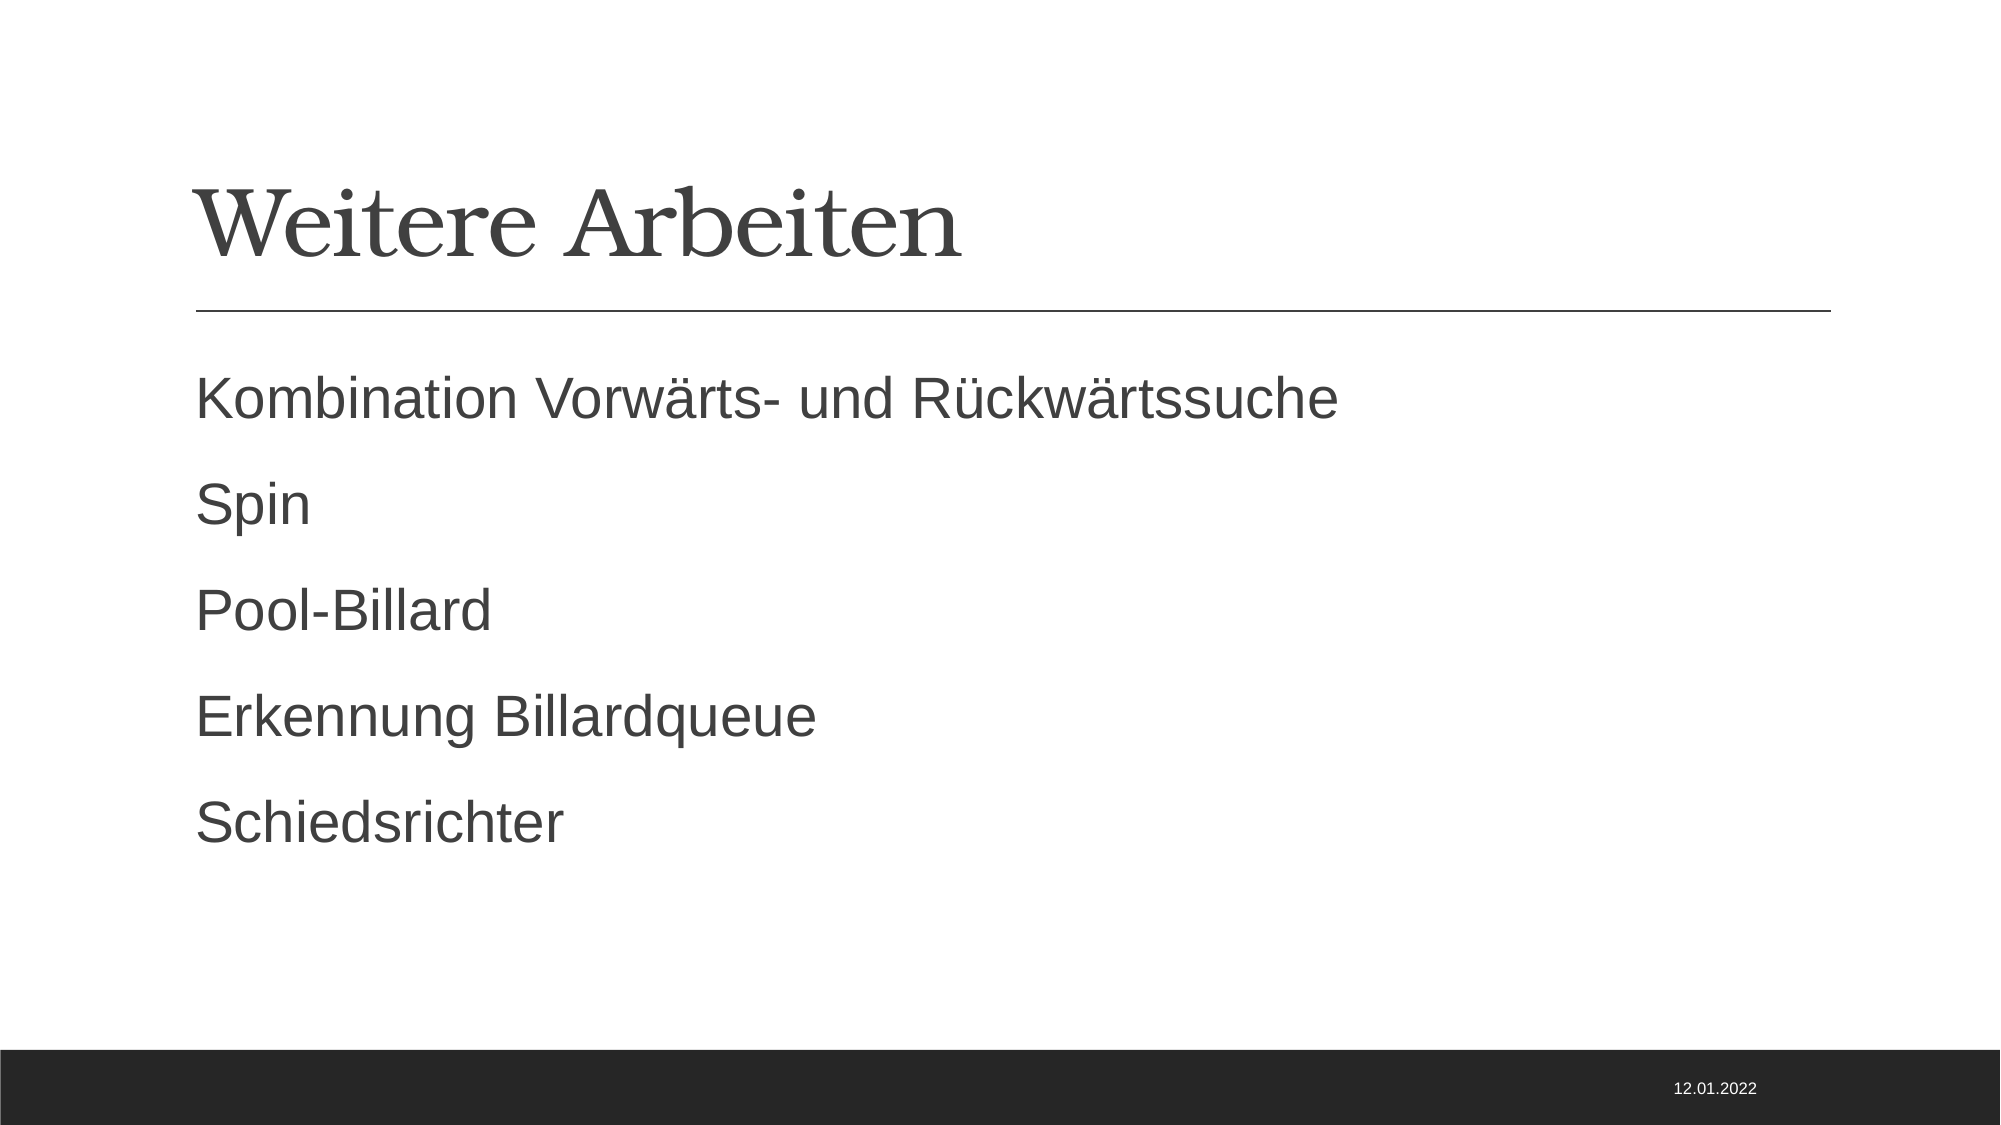

# Weitere Arbeiten
Kombination Vorwärts- und Rückwärtssuche
Spin
Pool-Billard
Erkennung Billardqueue
Schiedsrichter
12.01.2022